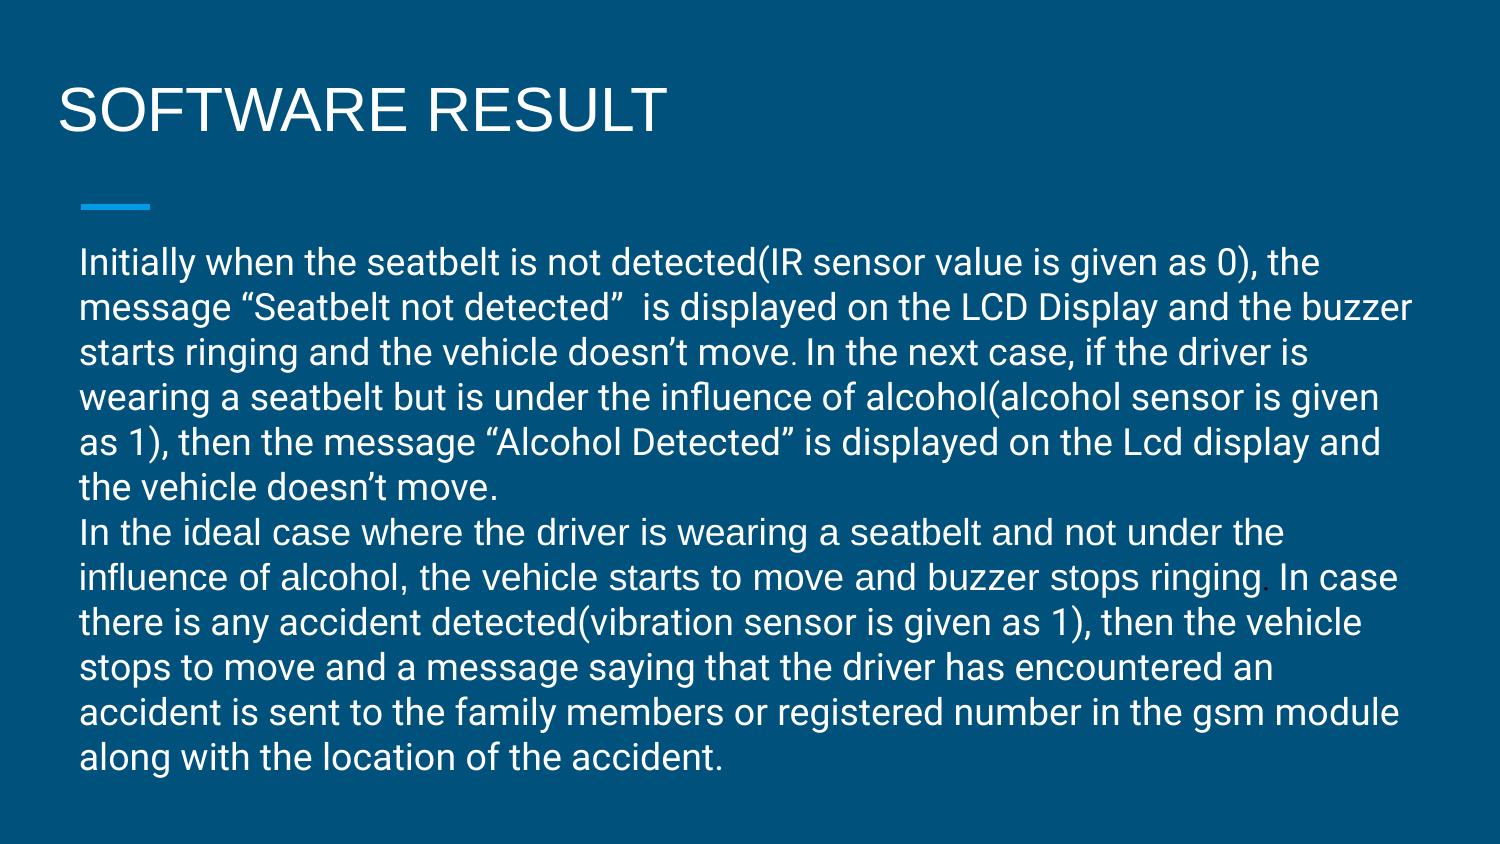

# SOFTWARE RESULT
Initially when the seatbelt is not detected(IR sensor value is given as 0), the message “Seatbelt not detected”  is displayed on the LCD Display and the buzzer starts ringing and the vehicle doesn’t move. In the next case, if the driver is wearing a seatbelt but is under the influence of alcohol(alcohol sensor is given as 1), then the message “Alcohol Detected” is displayed on the Lcd display and the vehicle doesn’t move.
In the ideal case where the driver is wearing a seatbelt and not under the influence of alcohol, the vehicle starts to move and buzzer stops ringing. In case there is any accident detected(vibration sensor is given as 1), then the vehicle stops to move and a message saying that the driver has encountered an accident is sent to the family members or registered number in the gsm module along with the location of the accident.